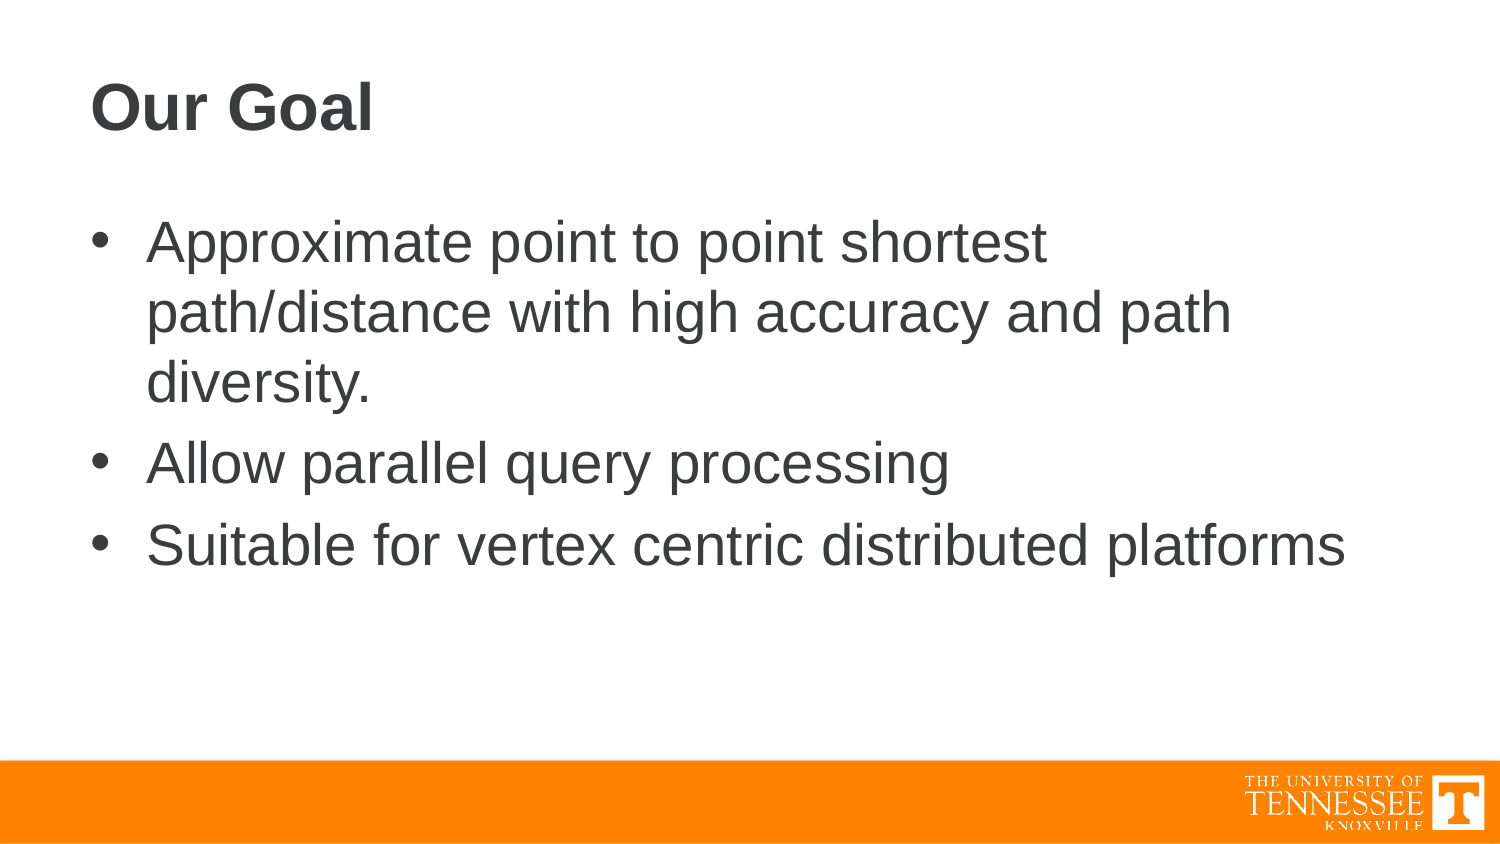

# Our Goal
Approximate point to point shortest path/distance with high accuracy and path diversity.
Allow parallel query processing
Suitable for vertex centric distributed platforms